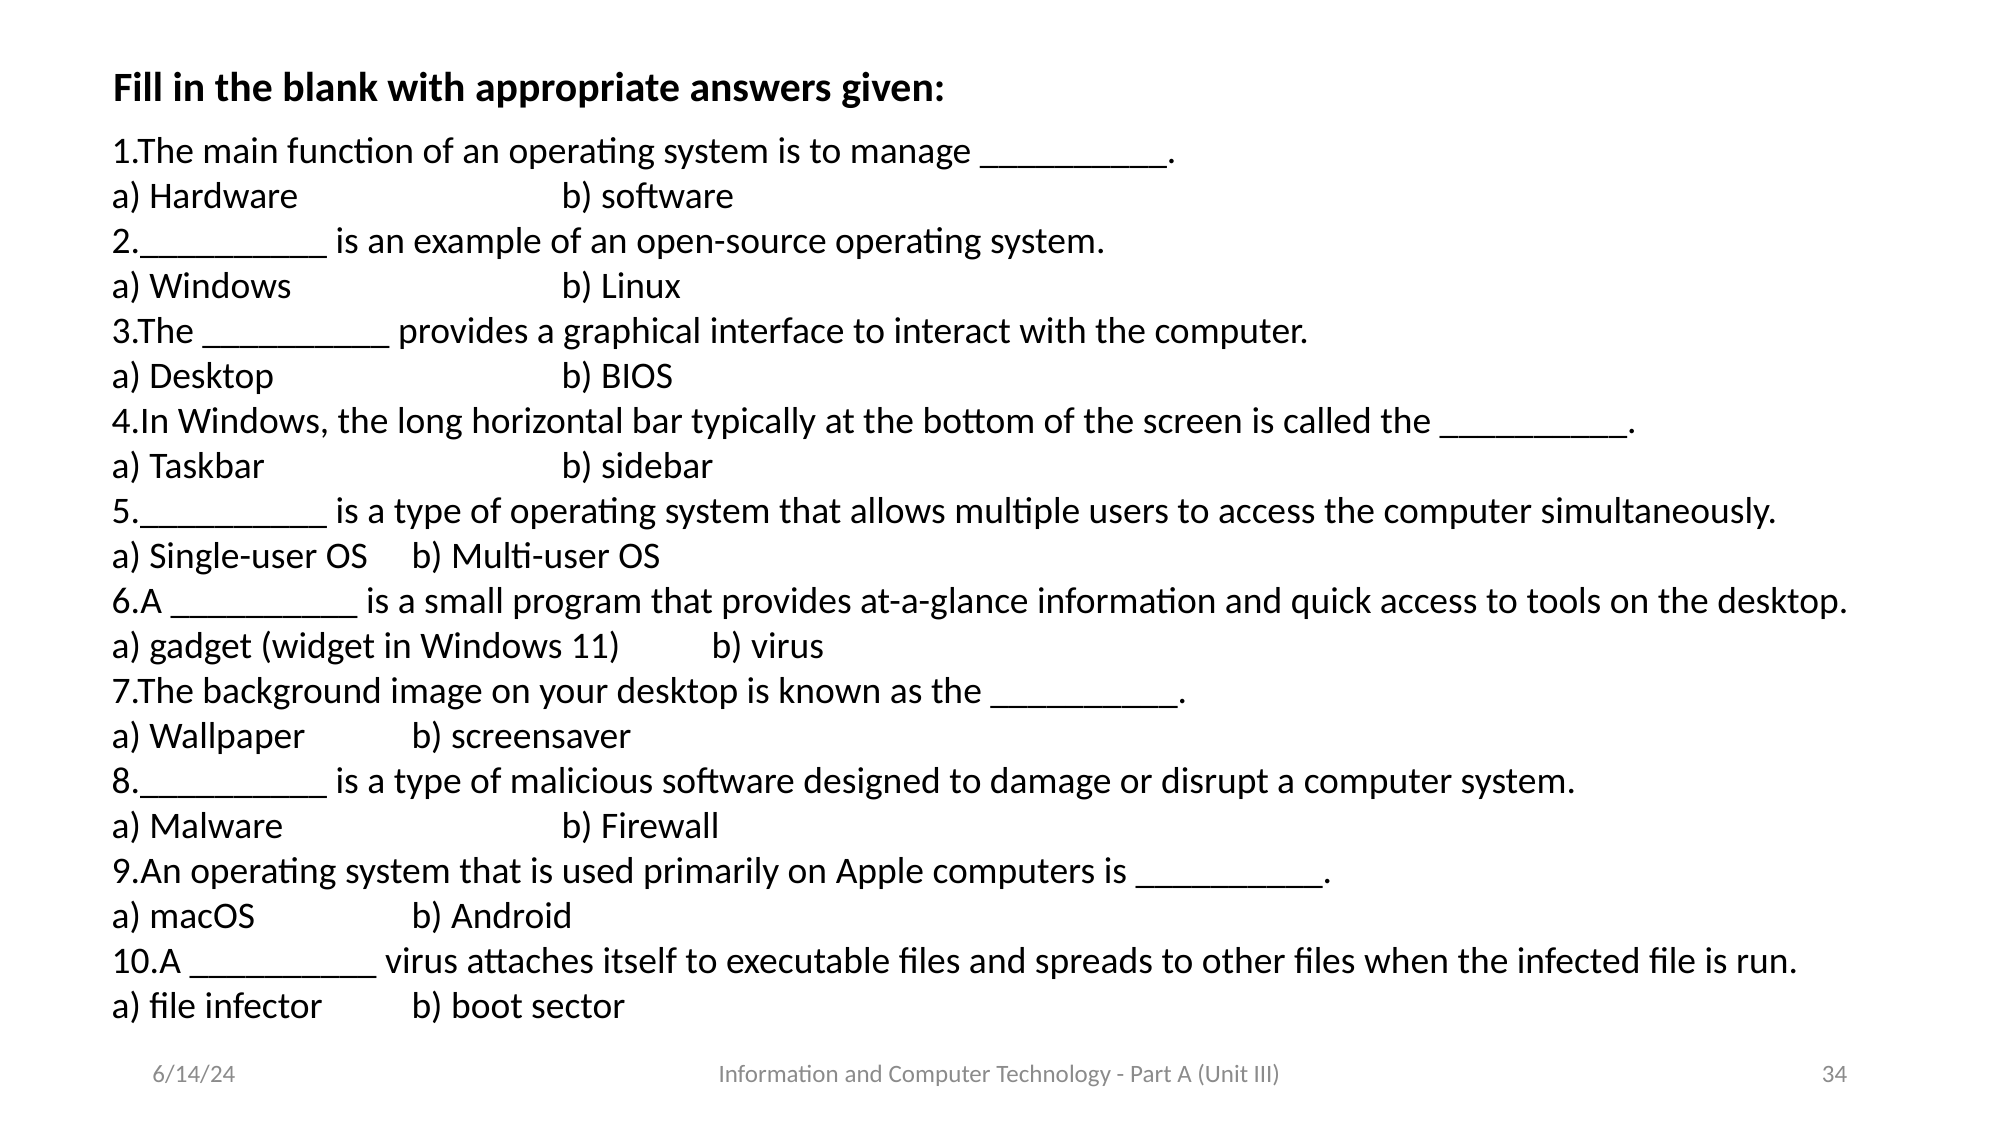

Fill in the blank with appropriate answers given:
1.The main function of an operating system is to manage __________.
a) Hardware		b) software
2.__________ is an example of an open-source operating system.
a) Windows		b) Linux
3.The __________ provides a graphical interface to interact with the computer.
a) Desktop		b) BIOS
4.In Windows, the long horizontal bar typically at the bottom of the screen is called the __________.
a) Taskbar		b) sidebar
5.__________ is a type of operating system that allows multiple users to access the computer simultaneously.
a) Single-user OS	b) Multi-user OS
6.A __________ is a small program that provides at-a-glance information and quick access to tools on the desktop.
a) gadget (widget in Windows 11)	b) virus
7.The background image on your desktop is known as the __________.
a) Wallpaper	b) screensaver
8.__________ is a type of malicious software designed to damage or disrupt a computer system.
a) Malware		b) Firewall
9.An operating system that is used primarily on Apple computers is __________.
a) macOS		b) Android
10.A __________ virus attaches itself to executable files and spreads to other files when the infected file is run.
a) file infector	b) boot sector
6/14/24
Information and Computer Technology - Part A (Unit III)
34